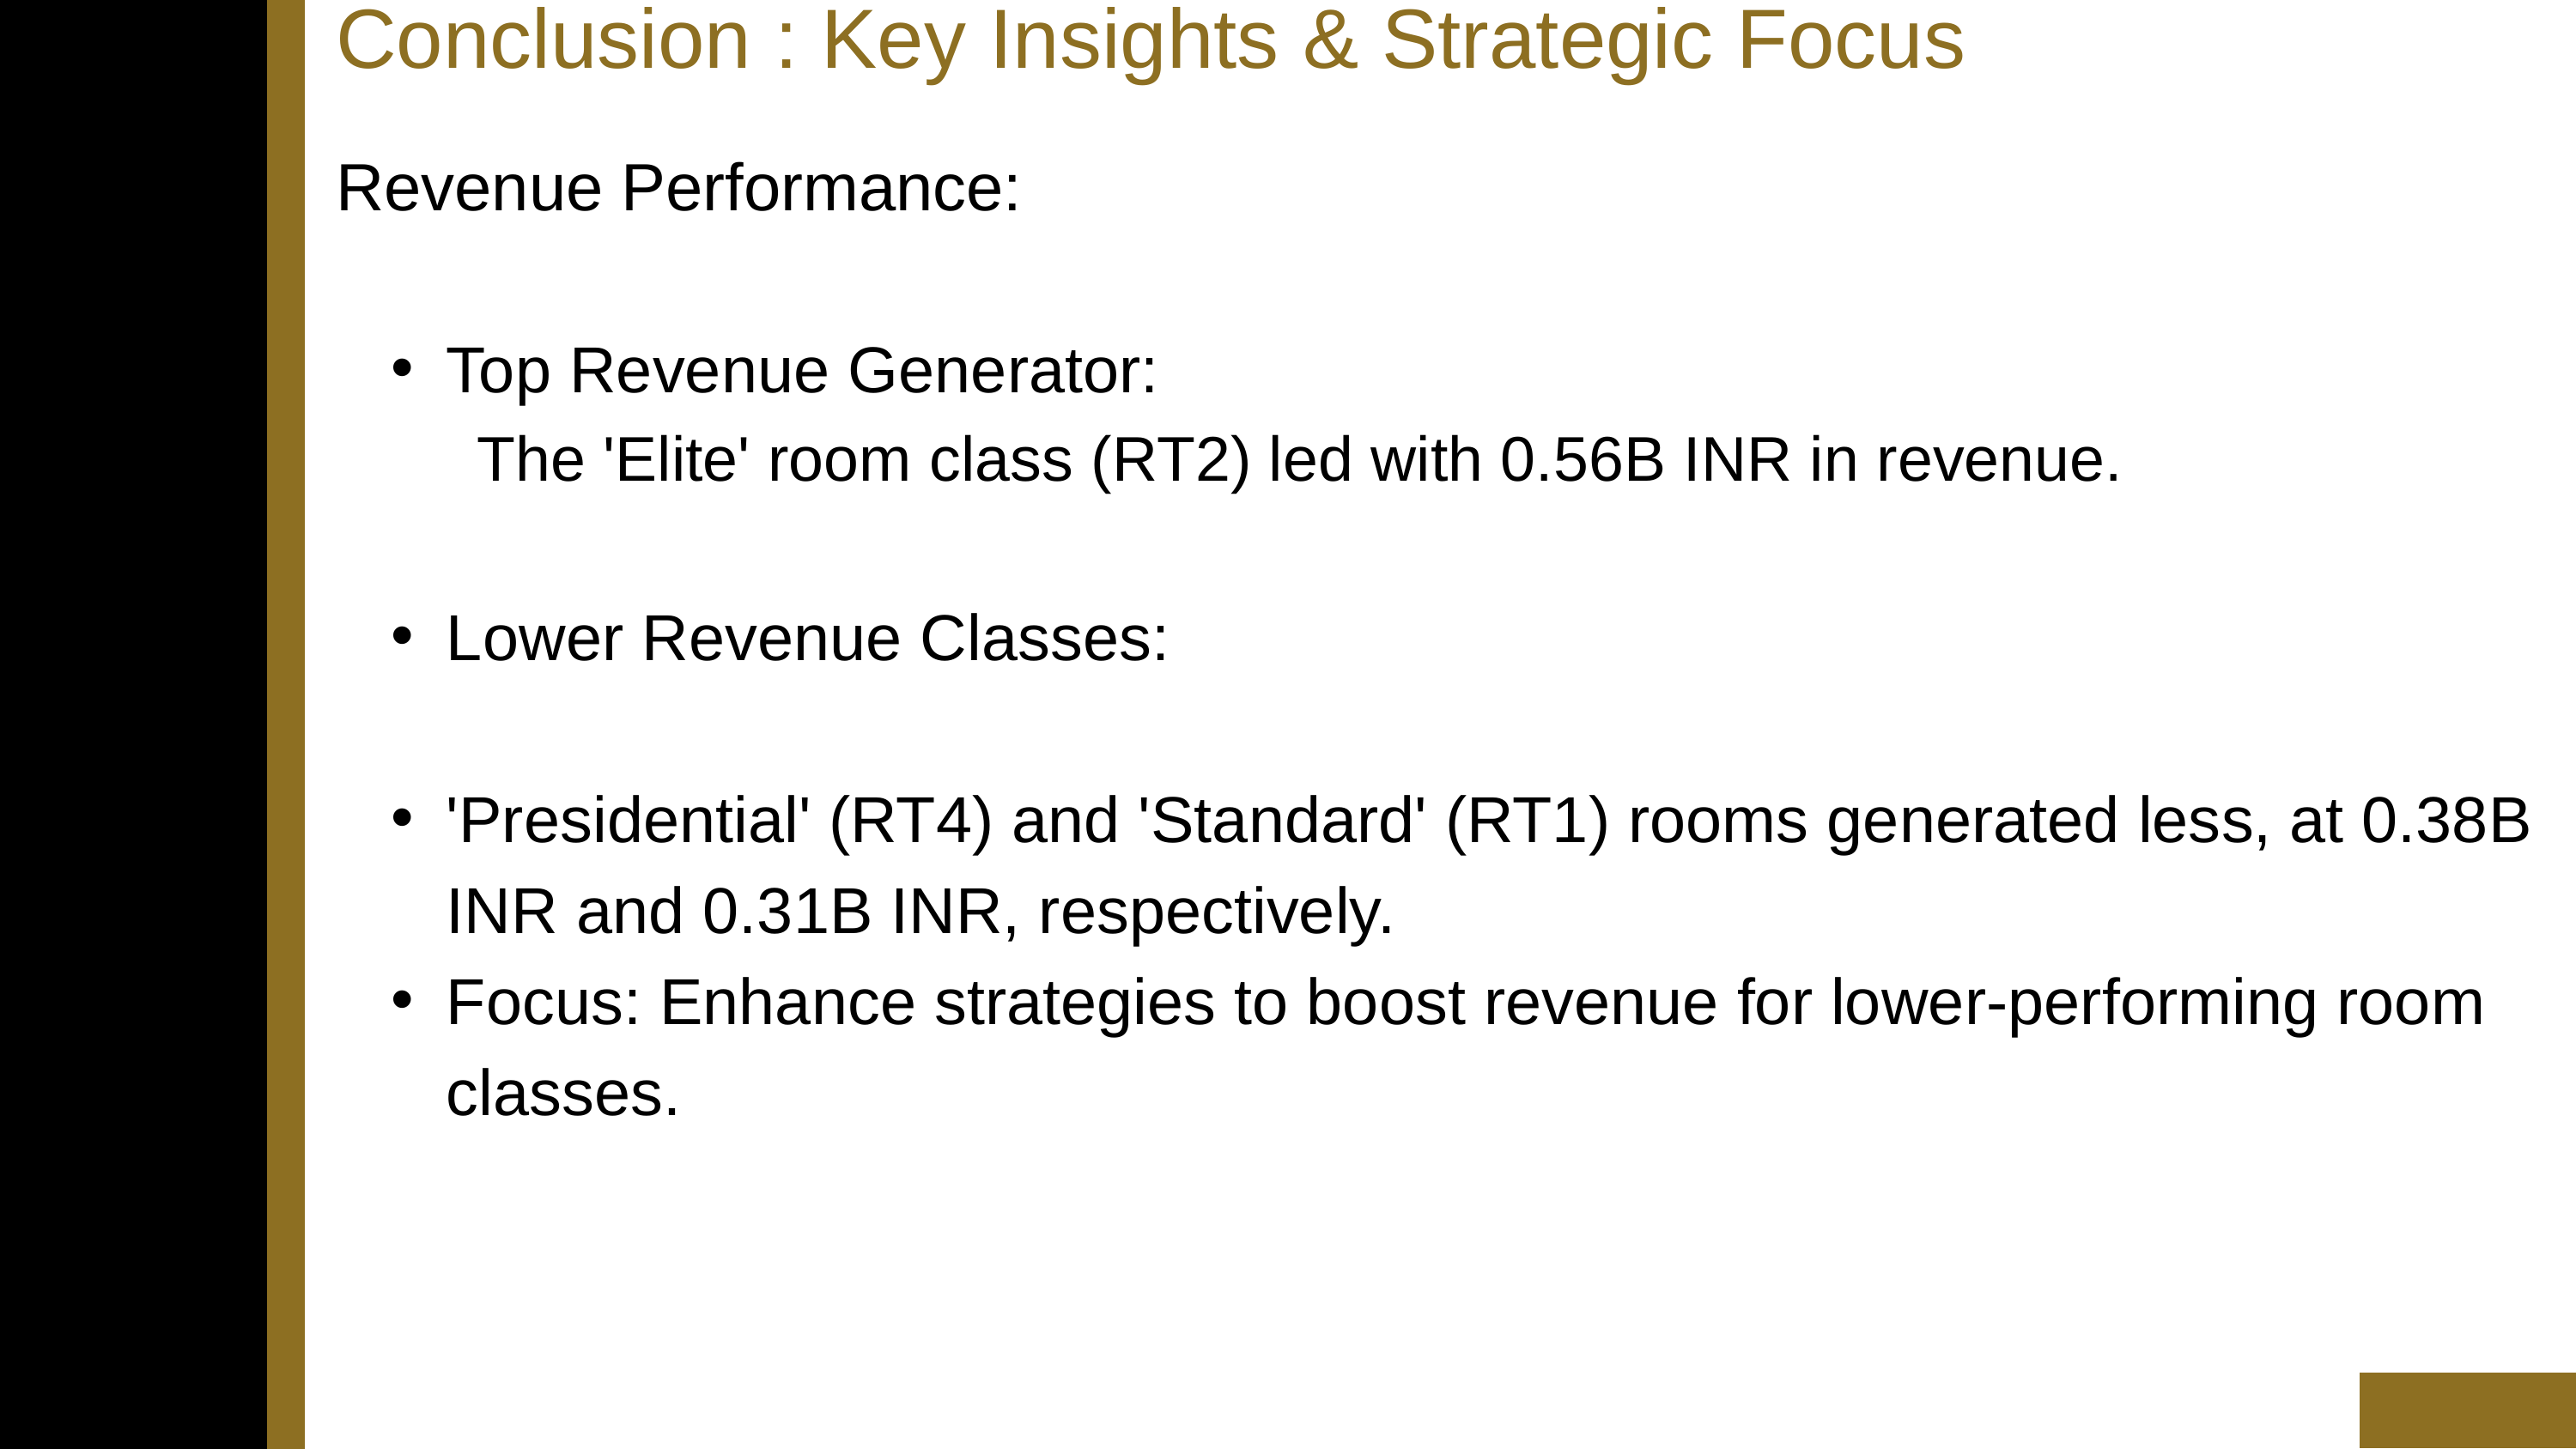

Conclusion : Key Insights & Strategic Focus
Revenue Performance:

Top Revenue Generator:
        The 'Elite' room class (RT2) led with 0.56B INR in revenue.

Lower Revenue Classes:

'Presidential' (RT4) and 'Standard' (RT1) rooms generated less, at 0.38B INR and 0.31B INR, respectively.
Focus: Enhance strategies to boost revenue for lower-performing room classes.